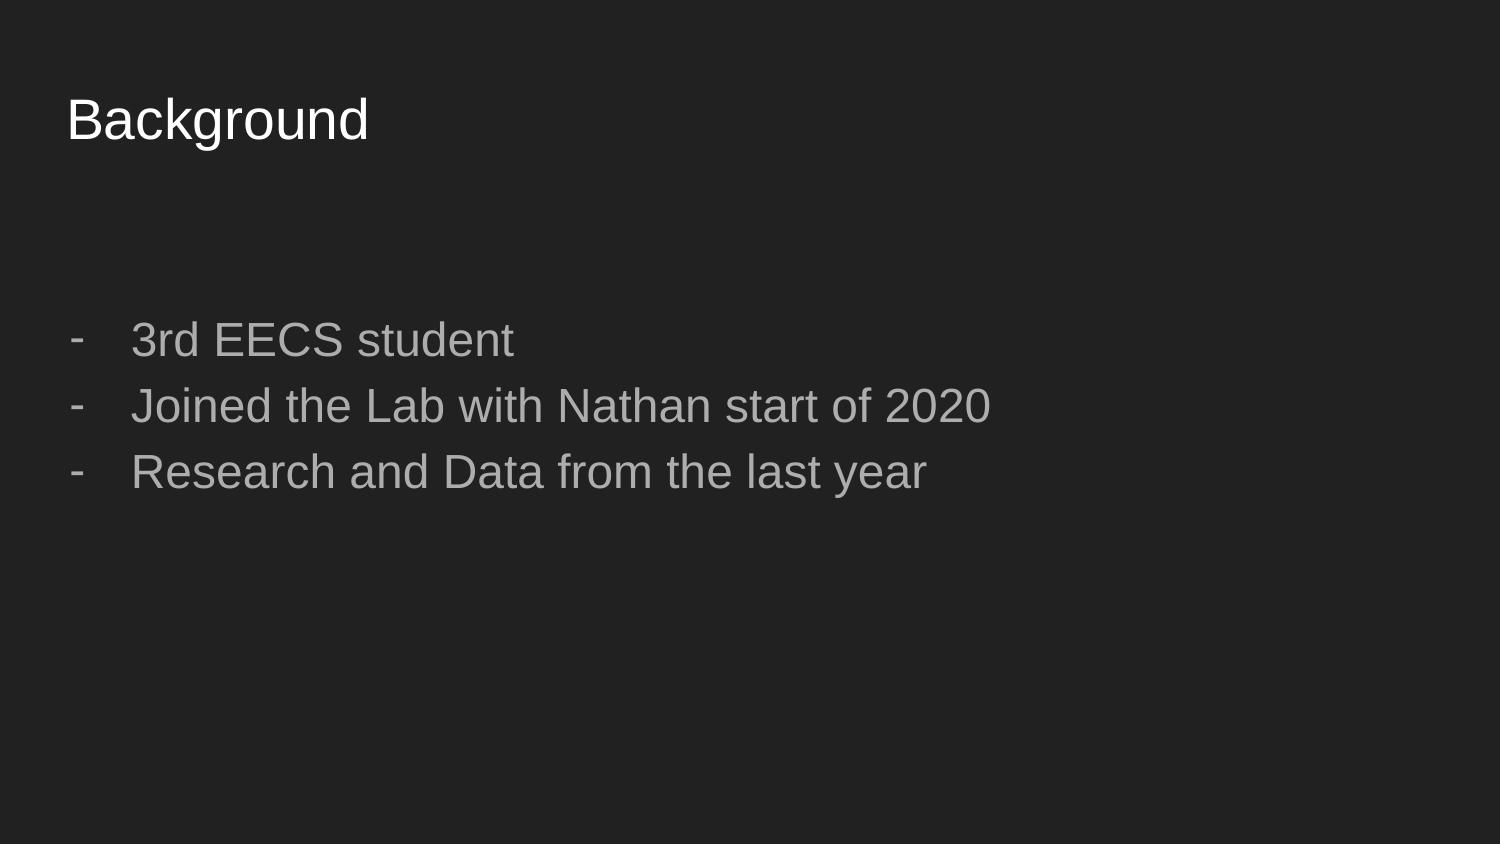

# Background
3rd EECS student
Joined the Lab with Nathan start of 2020
Research and Data from the last year